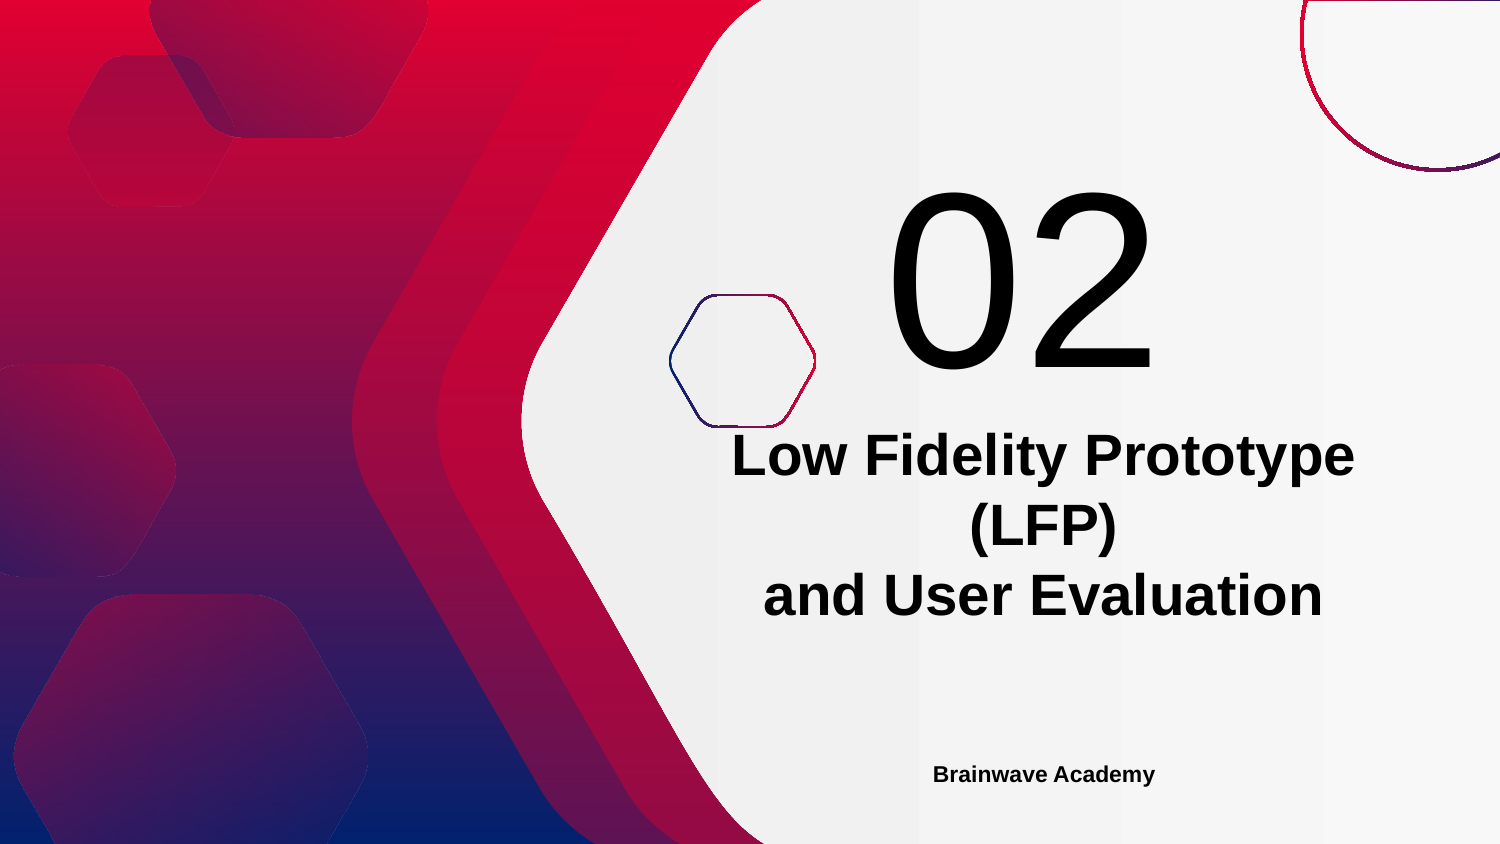

02

# Low Fidelity Prototype (LFP) and User Evaluation Brainwave Academy